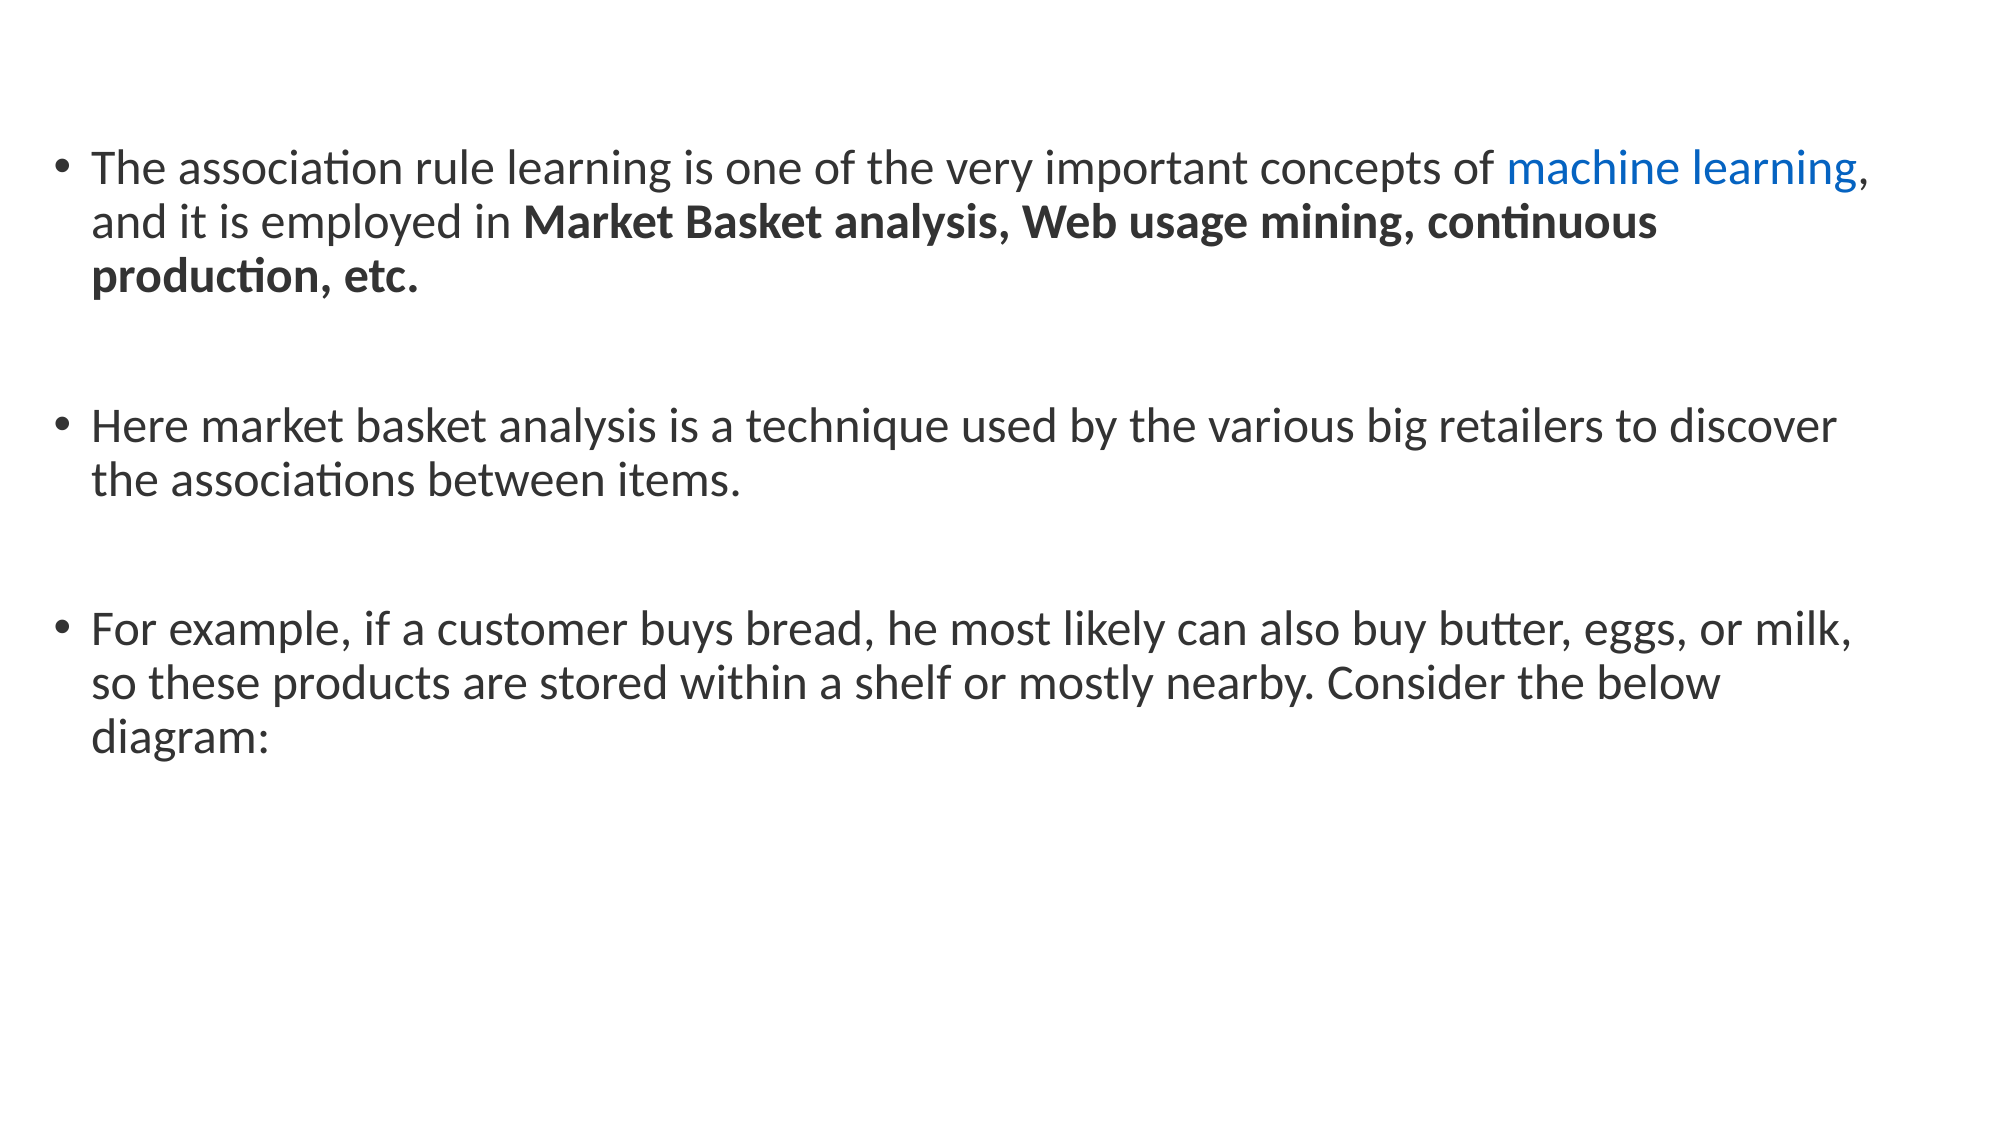

The association rule learning is one of the very important concepts of machine learning, and it is employed in Market Basket analysis, Web usage mining, continuous production, etc.

Here market basket analysis is a technique used by the various big retailers to discover the associations between items.

For example, if a customer buys bread, he most likely can also buy butter, eggs, or milk, so these products are stored within a shelf or mostly nearby. Consider the below diagram: